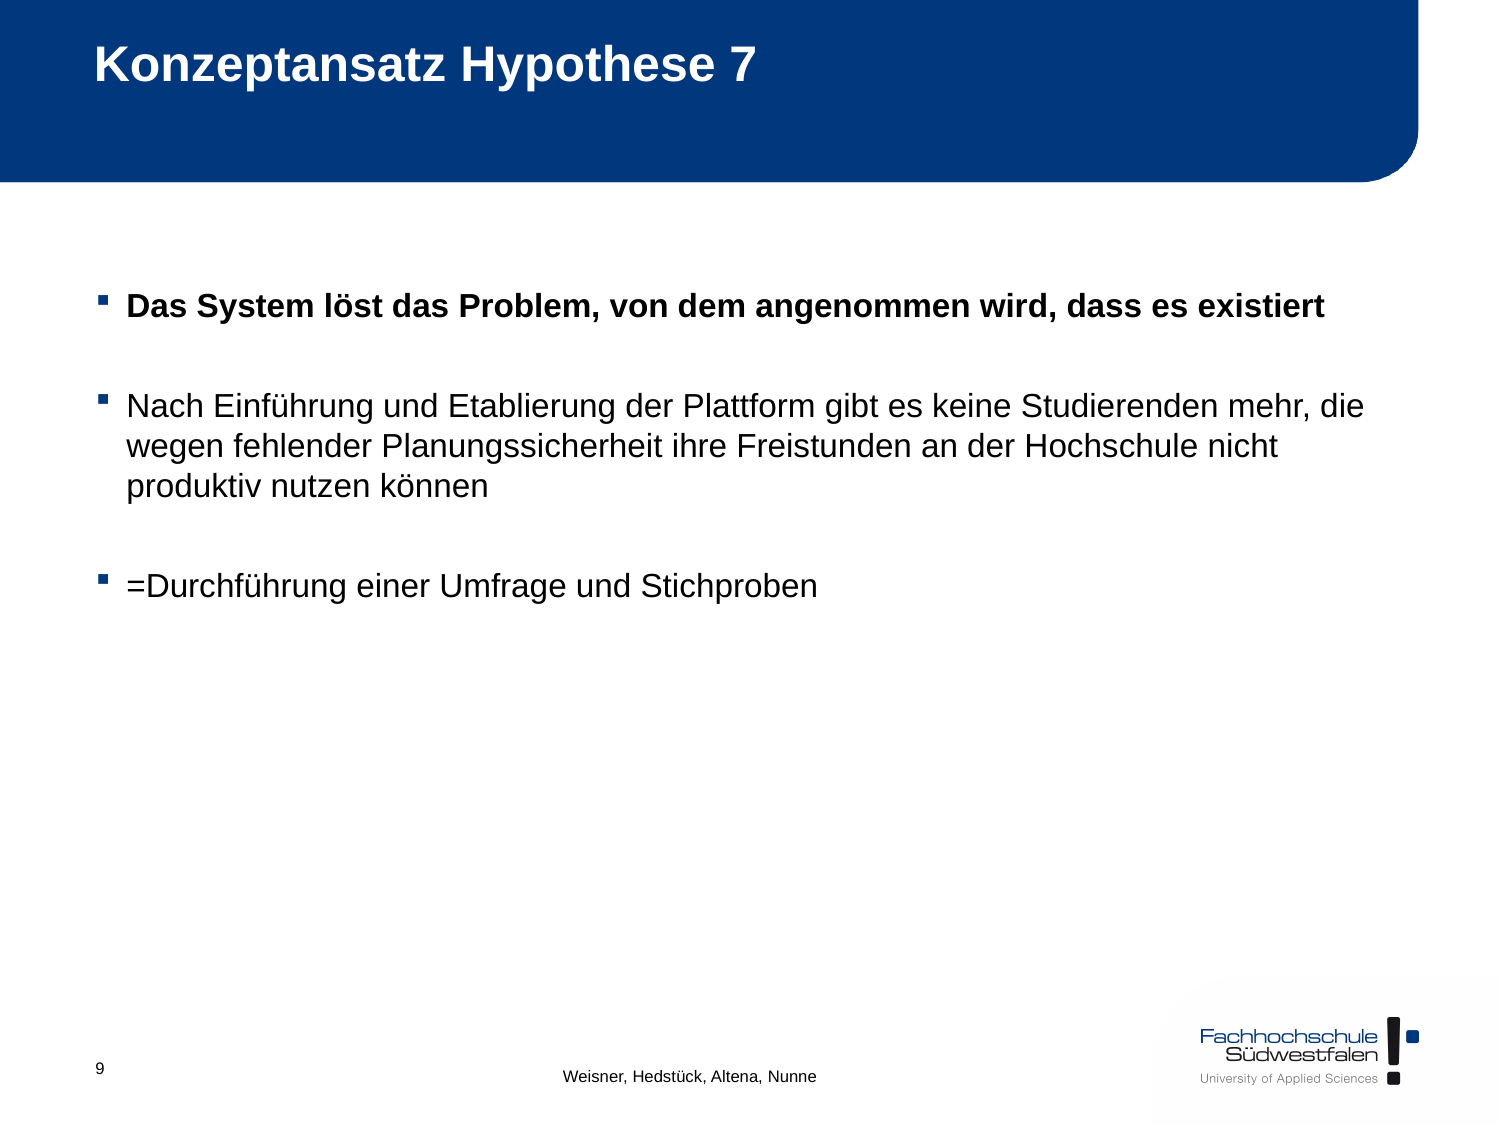

# Konzeptansatz Hypothese 7

Das System löst das Problem, von dem angenommen wird, dass es existiert

Nach Einführung und Etablierung der Plattform gibt es keine Studierenden mehr, die wegen fehlender Planungssicherheit ihre Freistunden an der Hochschule nicht produktiv nutzen können

=Durchführung einer Umfrage und Stichproben

Weisner, Hedstück, Altena, Nunne